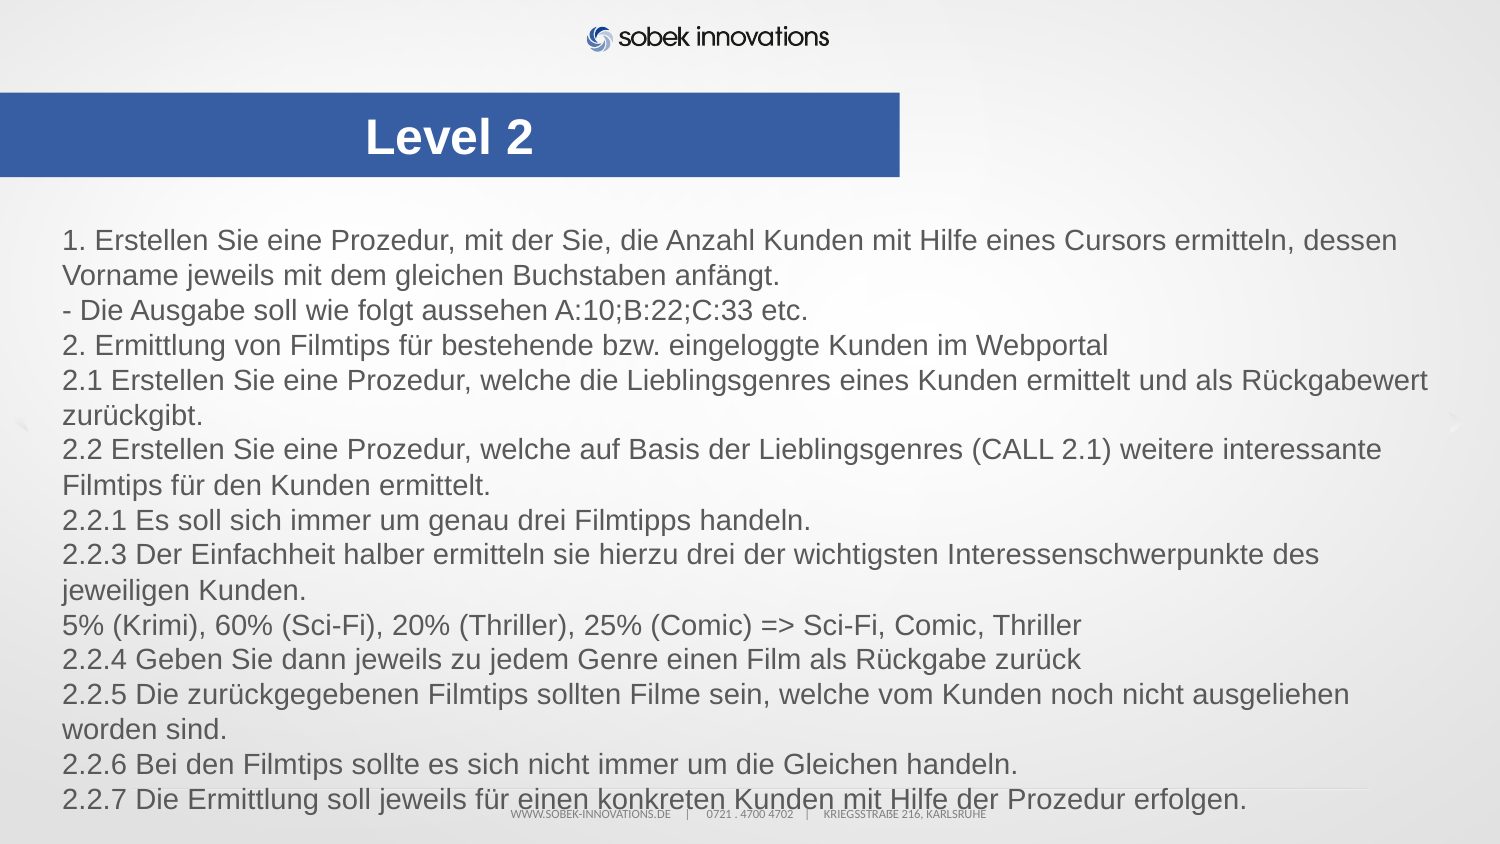

# Level 2
1. Erstellen Sie eine Prozedur, mit der Sie, die Anzahl Kunden mit Hilfe eines Cursors ermitteln, dessen Vorname jeweils mit dem gleichen Buchstaben anfängt.
- Die Ausgabe soll wie folgt aussehen A:10;B:22;C:33 etc.
2. Ermittlung von Filmtips für bestehende bzw. eingeloggte Kunden im Webportal
2.1 Erstellen Sie eine Prozedur, welche die Lieblingsgenres eines Kunden ermittelt und als Rückgabewert zurückgibt.
2.2 Erstellen Sie eine Prozedur, welche auf Basis der Lieblingsgenres (CALL 2.1) weitere interessante Filmtips für den Kunden ermittelt.
2.2.1 Es soll sich immer um genau drei Filmtipps handeln.
2.2.3 Der Einfachheit halber ermitteln sie hierzu drei der wichtigsten Interessenschwerpunkte des jeweiligen Kunden.
5% (Krimi), 60% (Sci-Fi), 20% (Thriller), 25% (Comic) => Sci-Fi, Comic, Thriller
2.2.4 Geben Sie dann jeweils zu jedem Genre einen Film als Rückgabe zurück
2.2.5 Die zurückgegebenen Filmtips sollten Filme sein, welche vom Kunden noch nicht ausgeliehen worden sind.
2.2.6 Bei den Filmtips sollte es sich nicht immer um die Gleichen handeln.
2.2.7 Die Ermittlung soll jeweils für einen konkreten Kunden mit Hilfe der Prozedur erfolgen.